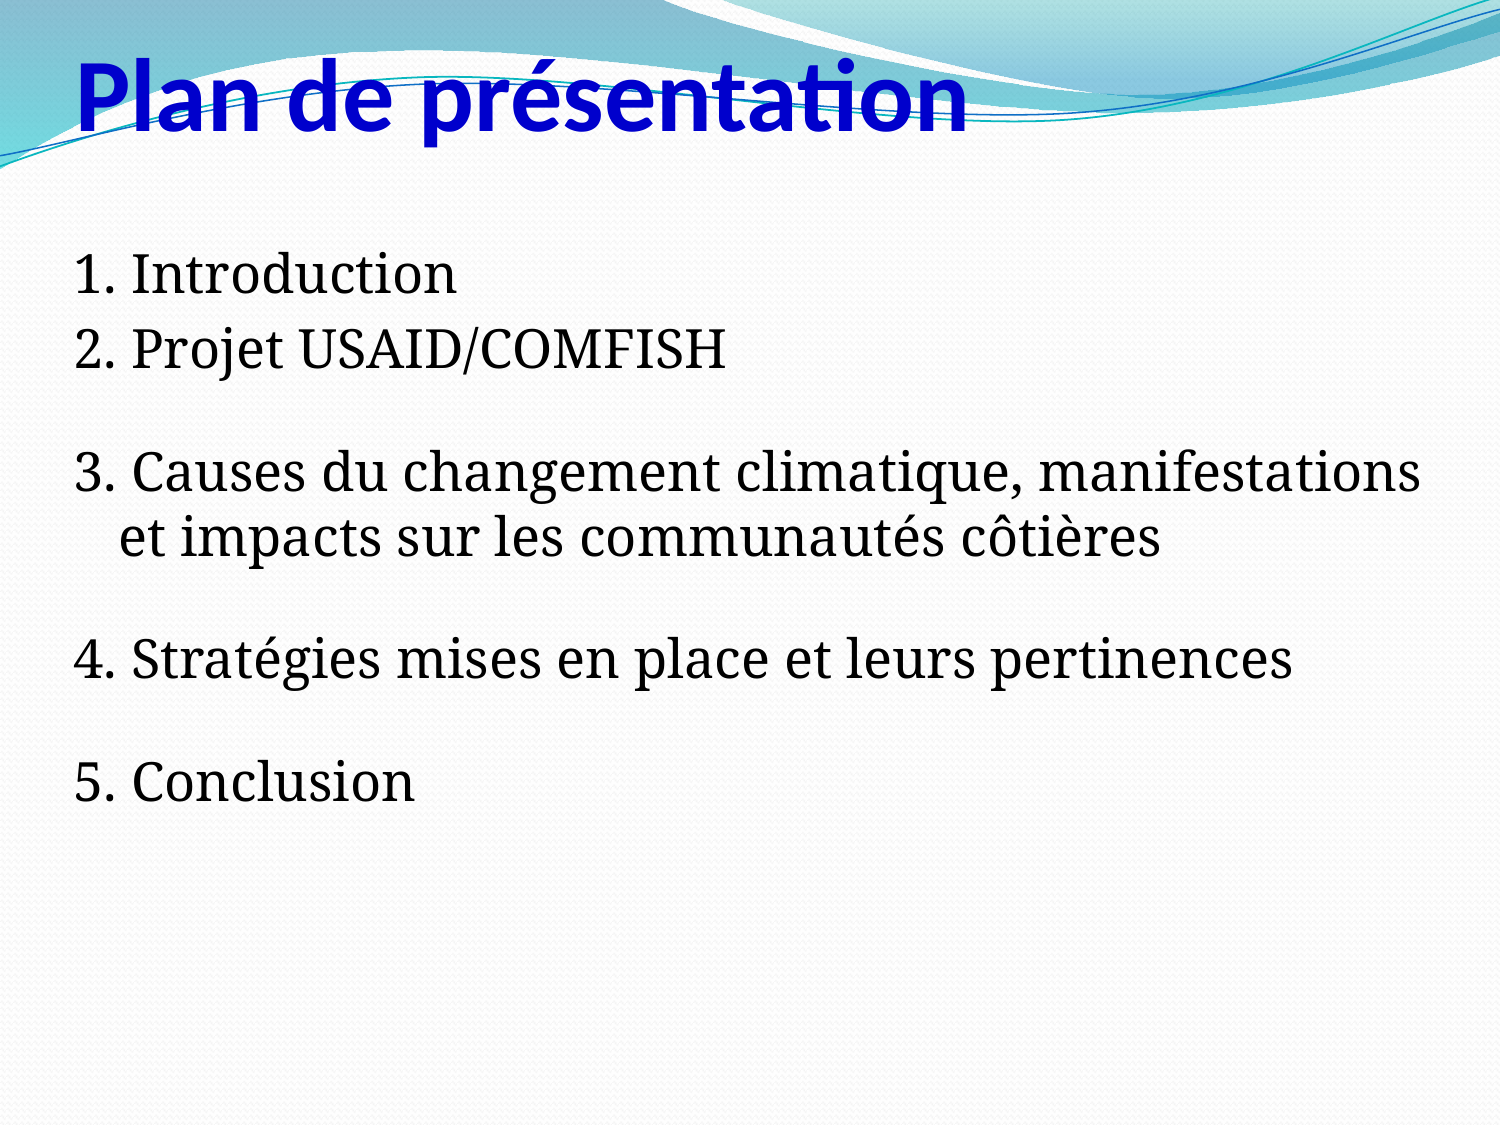

# Plan de présentation

1. Introduction
2. Projet USAID/COMFISH

3. Causes du changement climatique, manifestations et impacts sur les communautés côtières

4. Stratégies mises en place et leurs pertinences

5. Conclusion